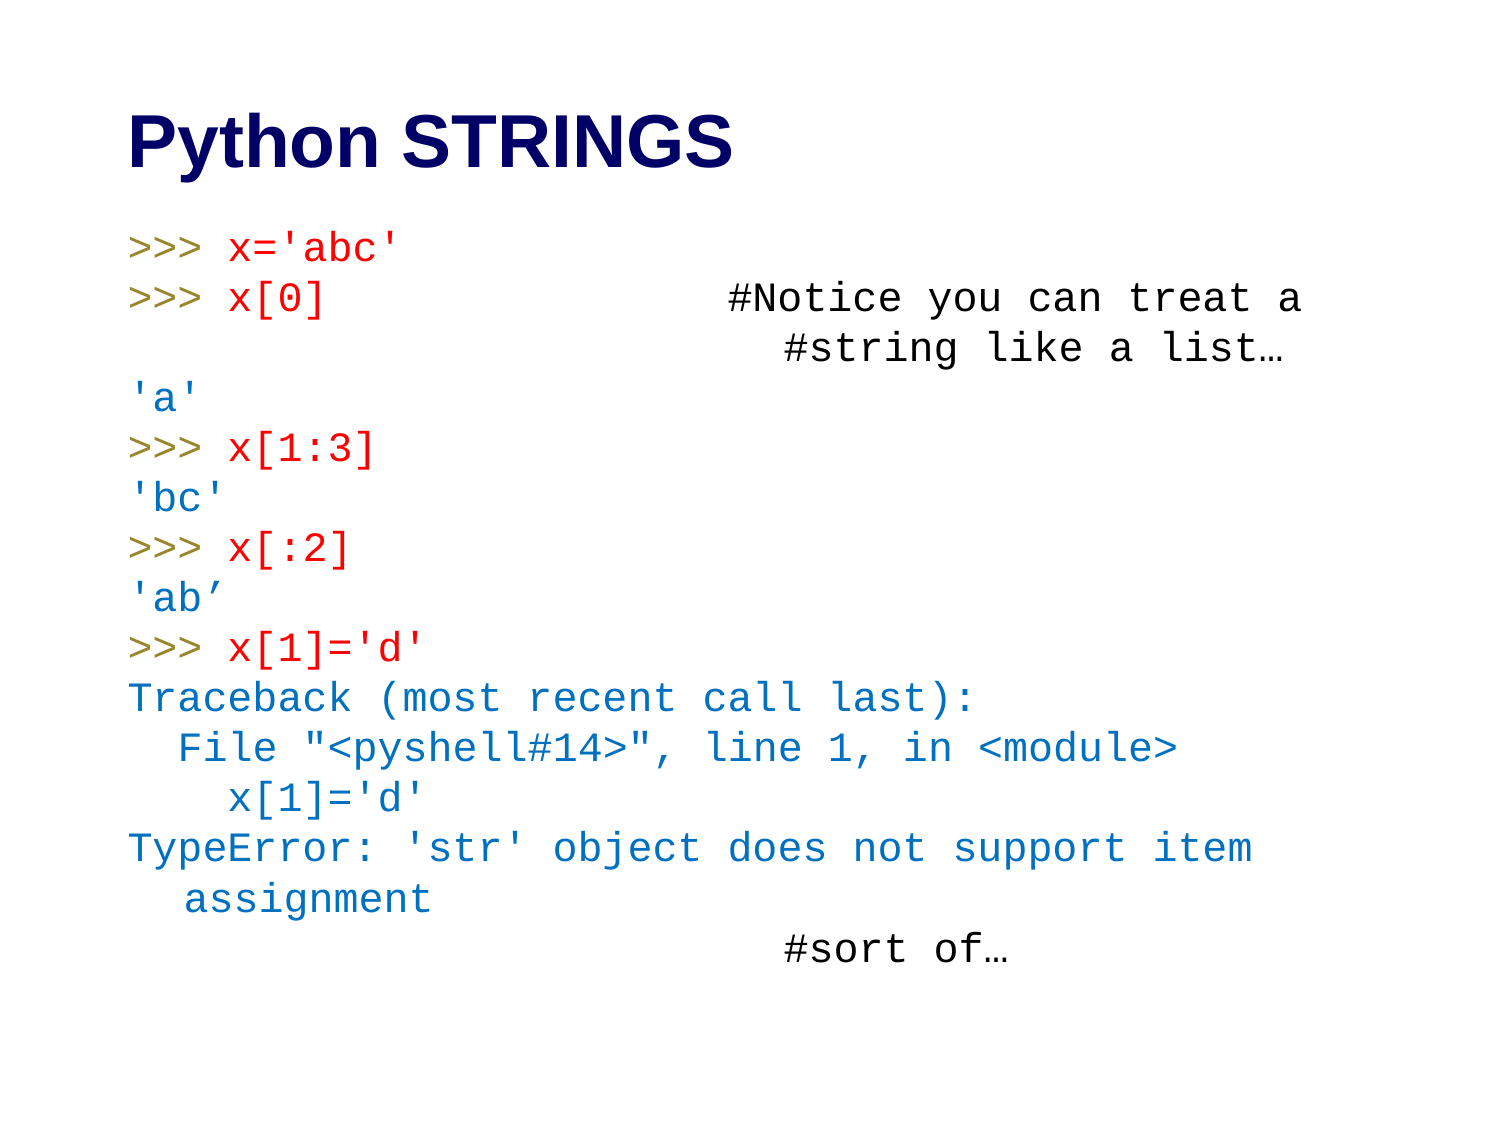

Python STRINGS
>>> x='abc'
>>> x[0]                #Notice you can treat a    				#string like a list…
'a'
>>> x[1:3]
'bc'
>>> x[:2]
'ab’
>>> x[1]='d'
Traceback (most recent call last):
  File "<pyshell#14>", line 1, in <module>
    x[1]='d'
TypeError: 'str' object does not support item assignment
					#sort of…